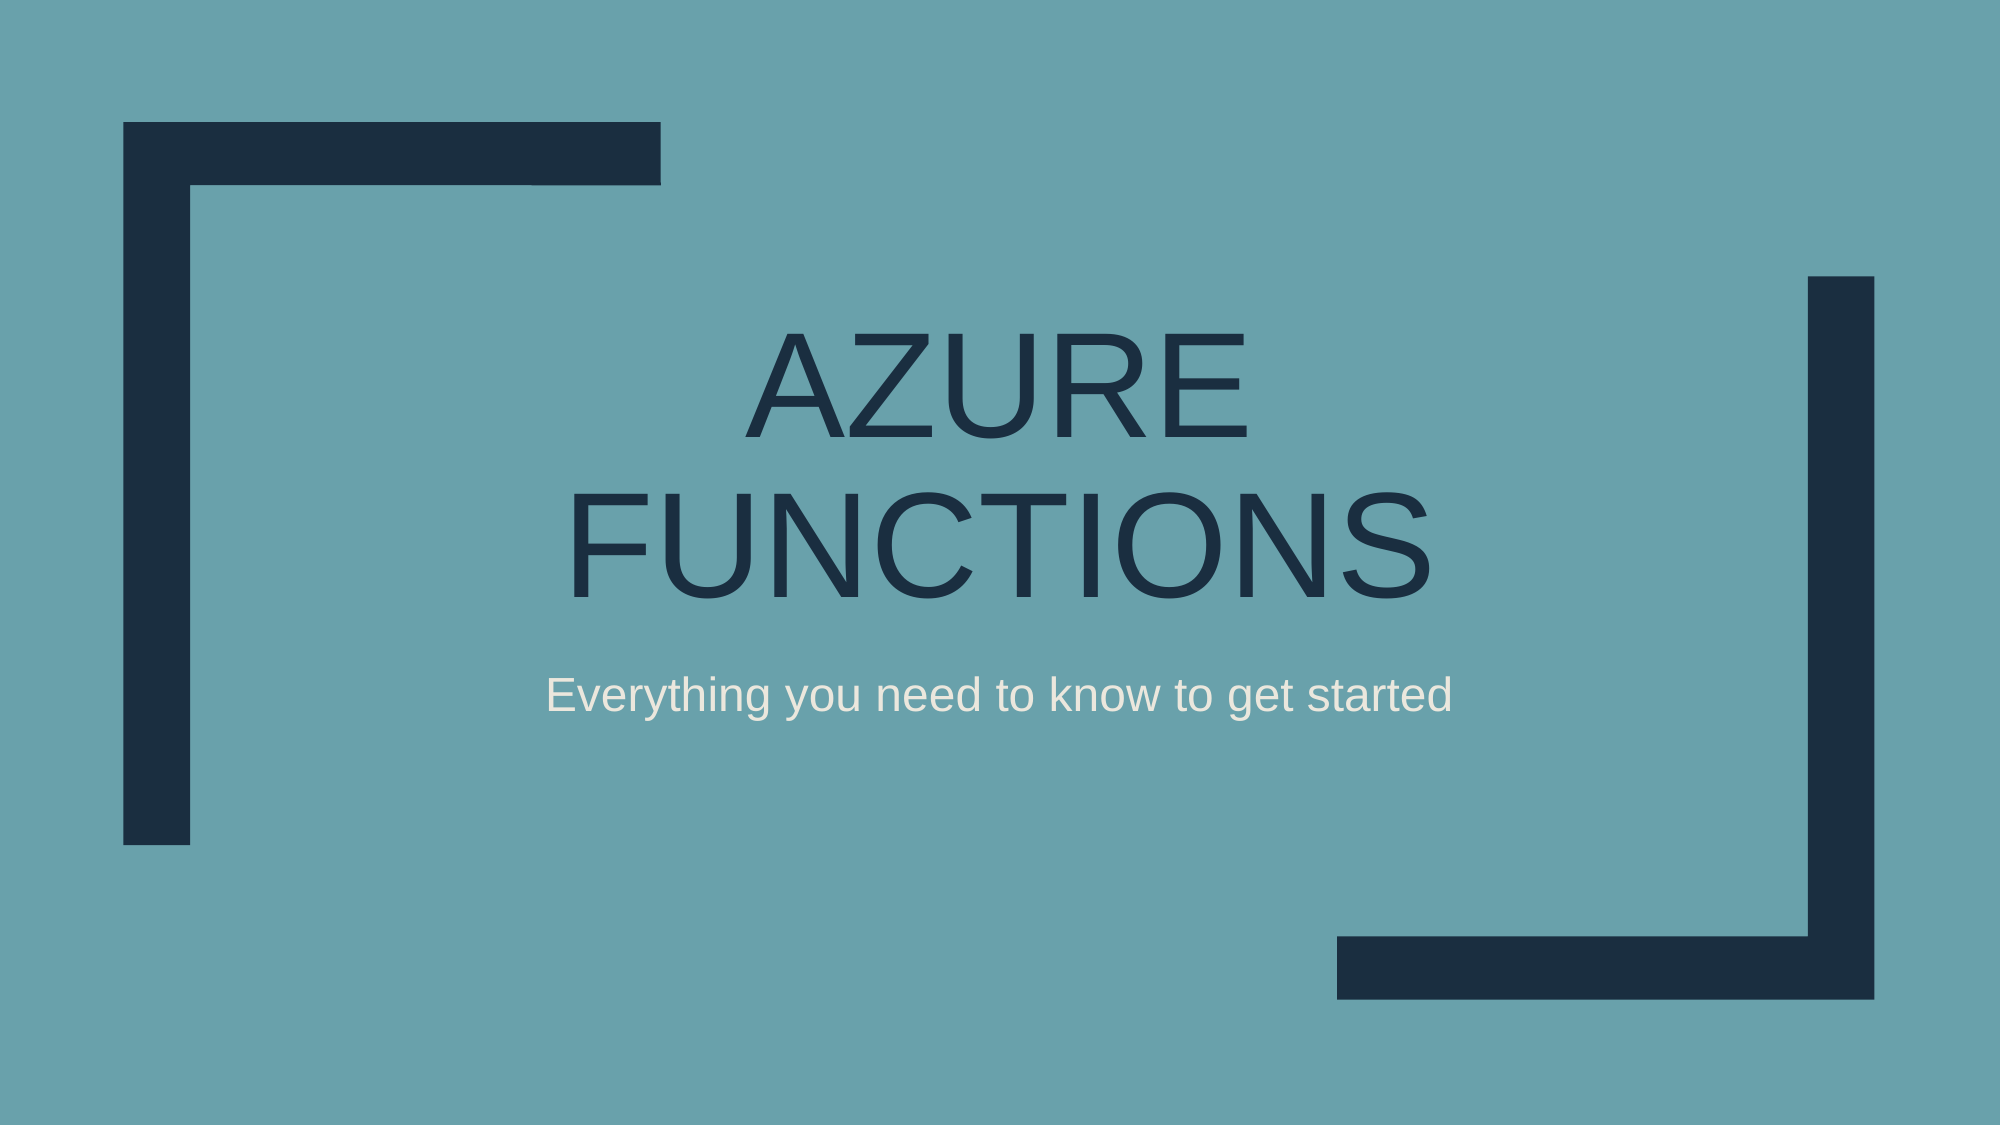

# Azure Functions
Everything you need to know to get started